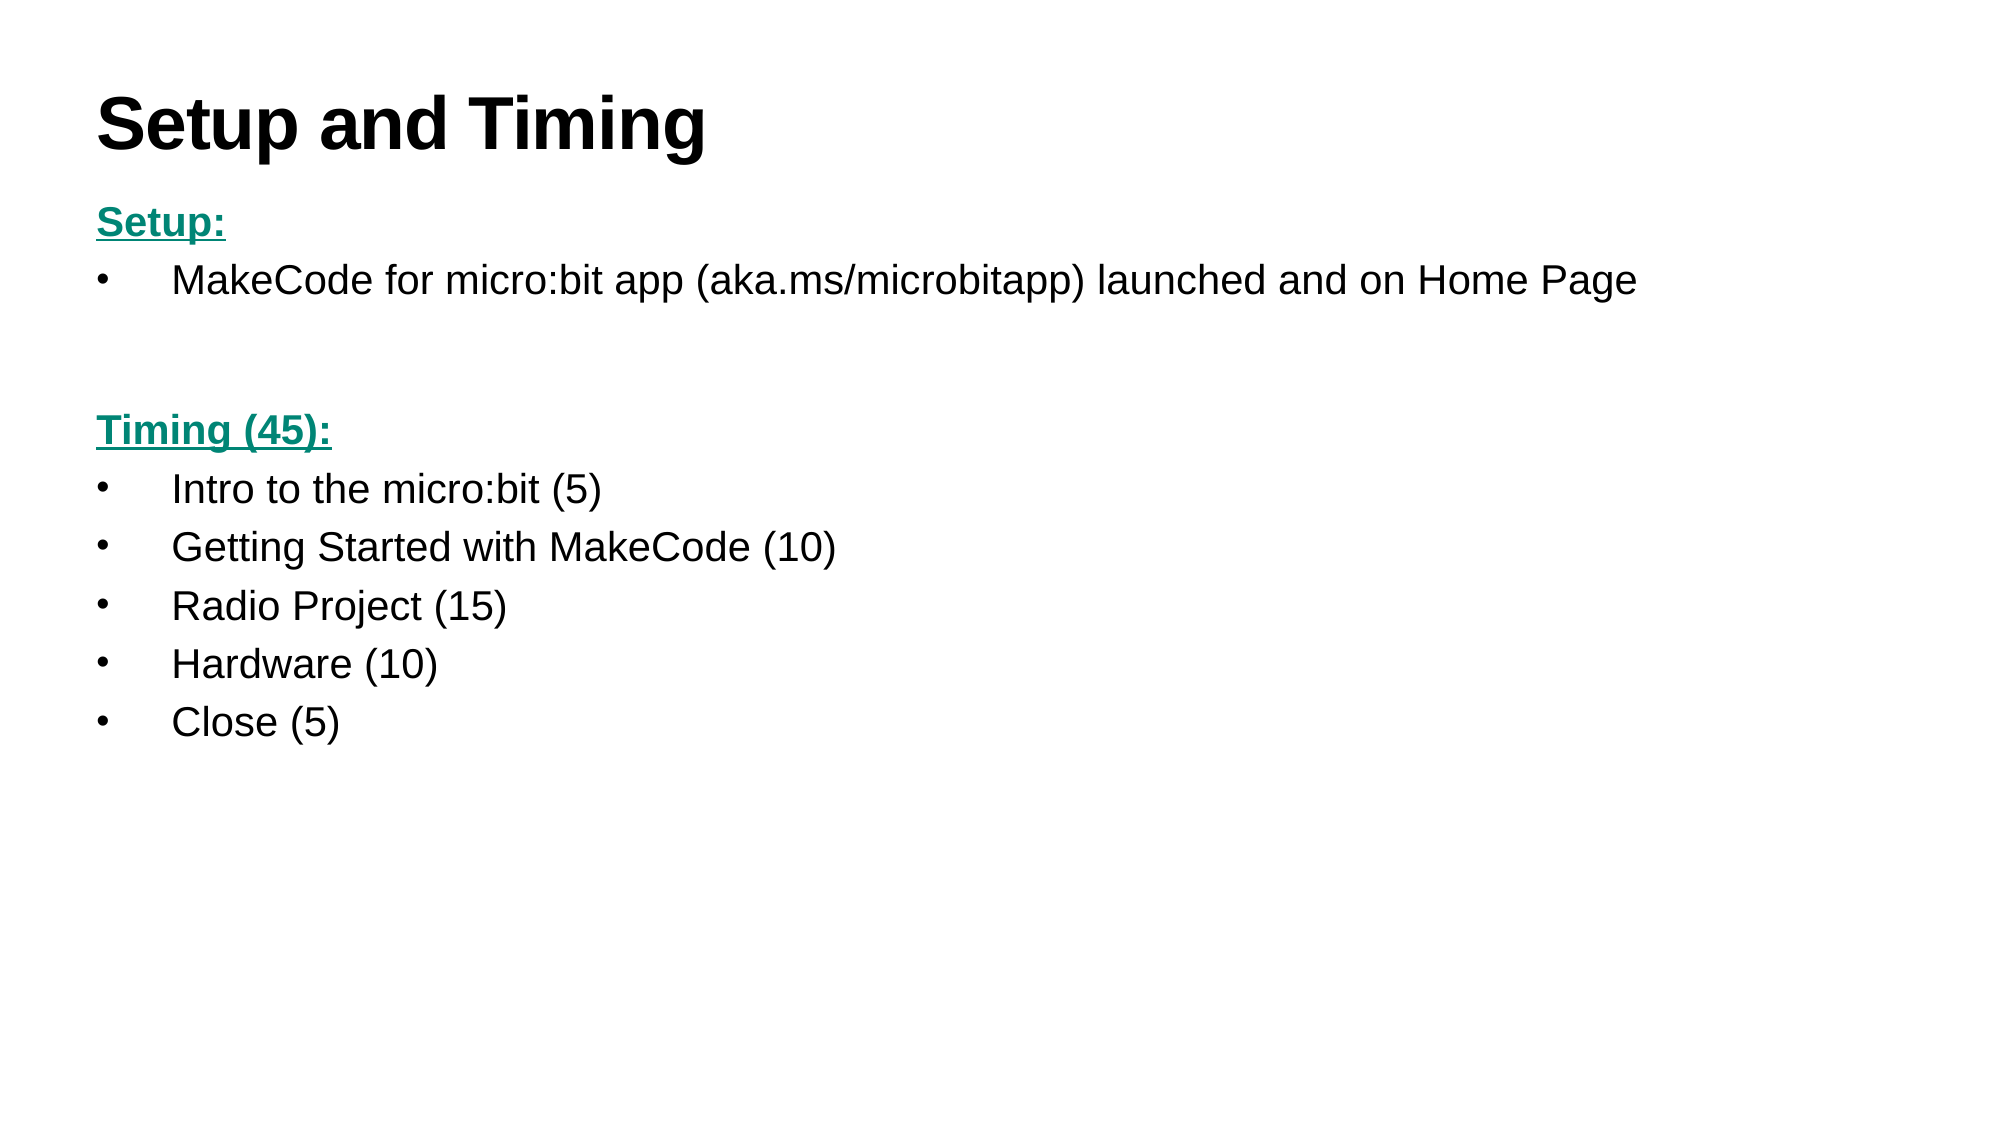

# Setup and Timing
Setup:
MakeCode for micro:bit app (aka.ms/microbitapp) launched and on Home Page

Timing (45):
Intro to the micro:bit (5)
Getting Started with MakeCode (10)
Radio Project (15)
Hardware (10)
Close (5)